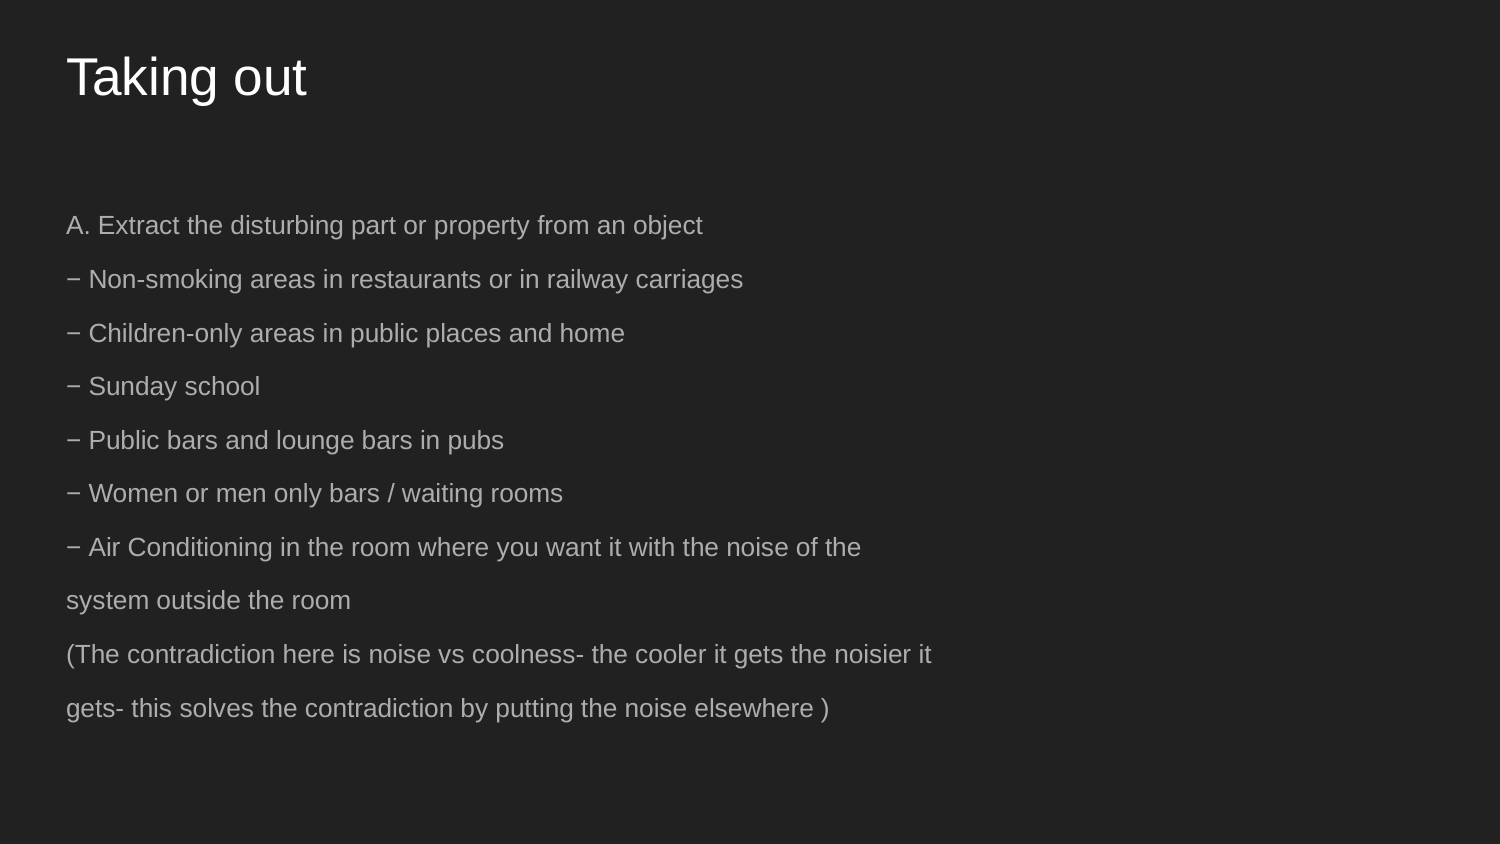

# Taking out
A. Extract the disturbing part or property from an object
− Non-smoking areas in restaurants or in railway carriages
− Children-only areas in public places and home
− Sunday school
− Public bars and lounge bars in pubs
− Women or men only bars / waiting rooms
− Air Conditioning in the room where you want it with the noise of the
system outside the room
(The contradiction here is noise vs coolness- the cooler it gets the noisier it
gets- this solves the contradiction by putting the noise elsewhere )